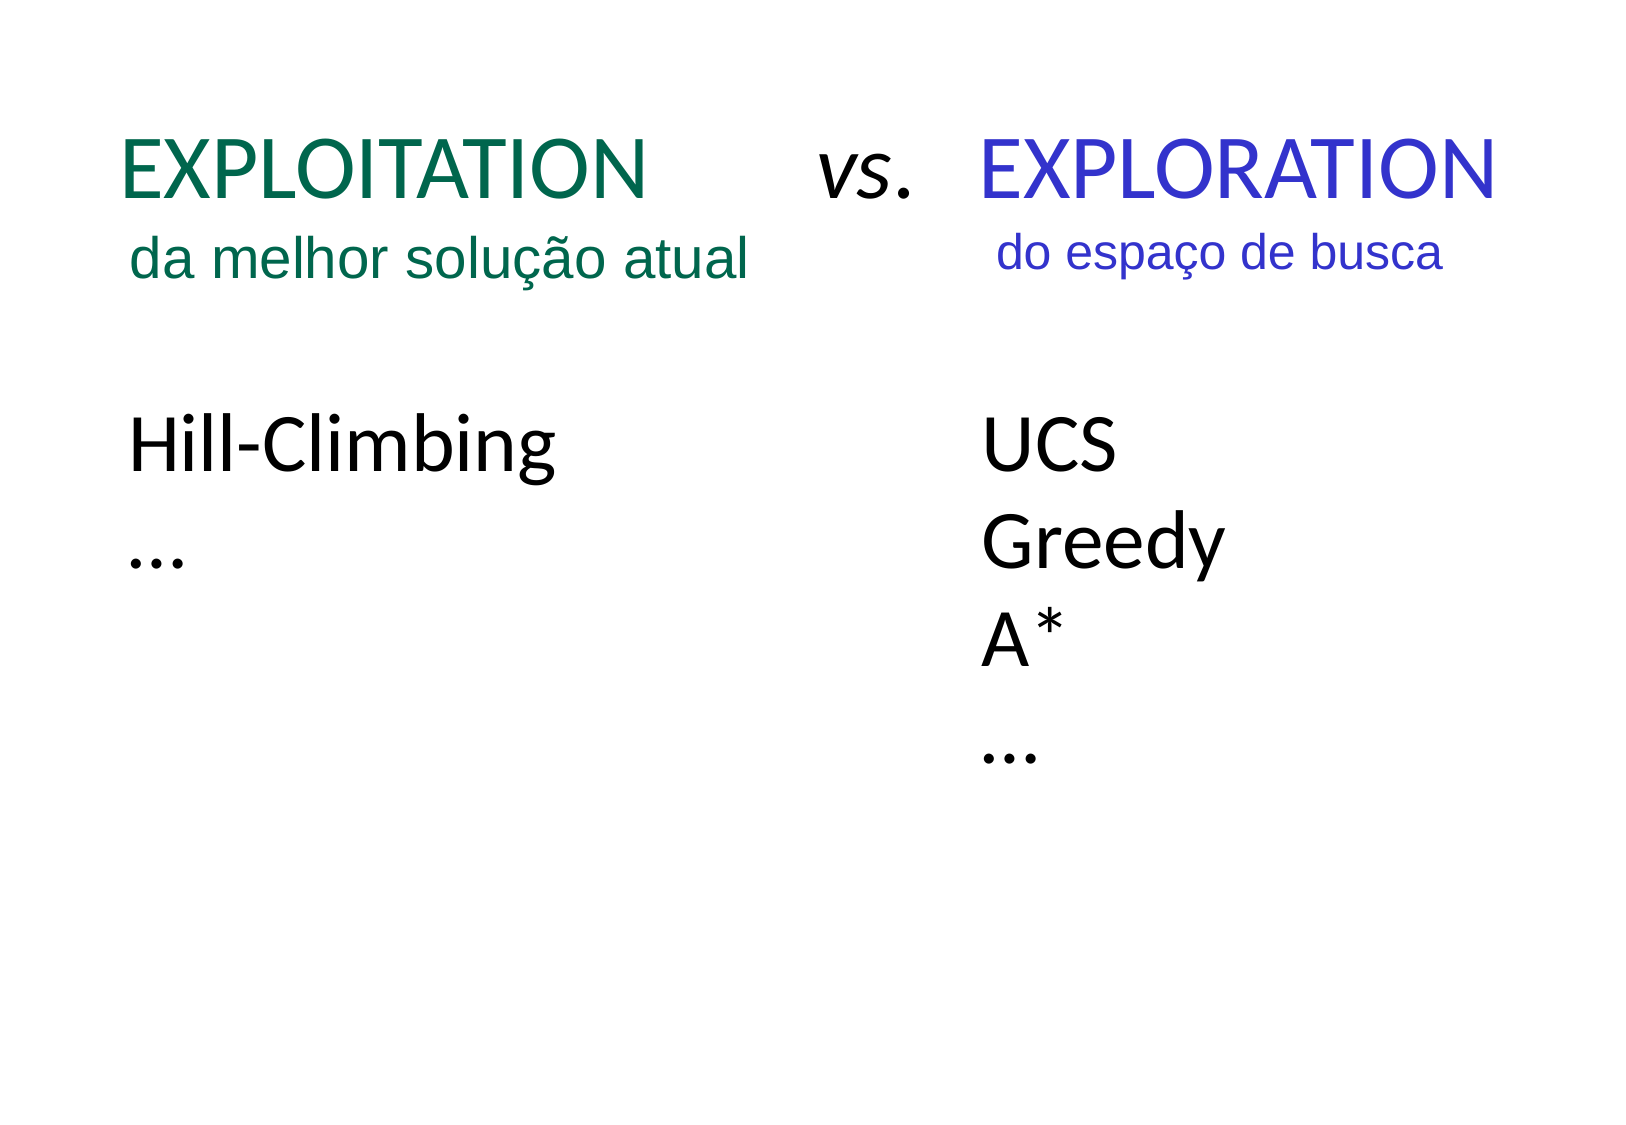

# EXPLOITATION        vs.   EXPLORATION
da melhor solução atual
 do espaço de busca
Hill-Climbing
…
UCS
Greedy
A*
…